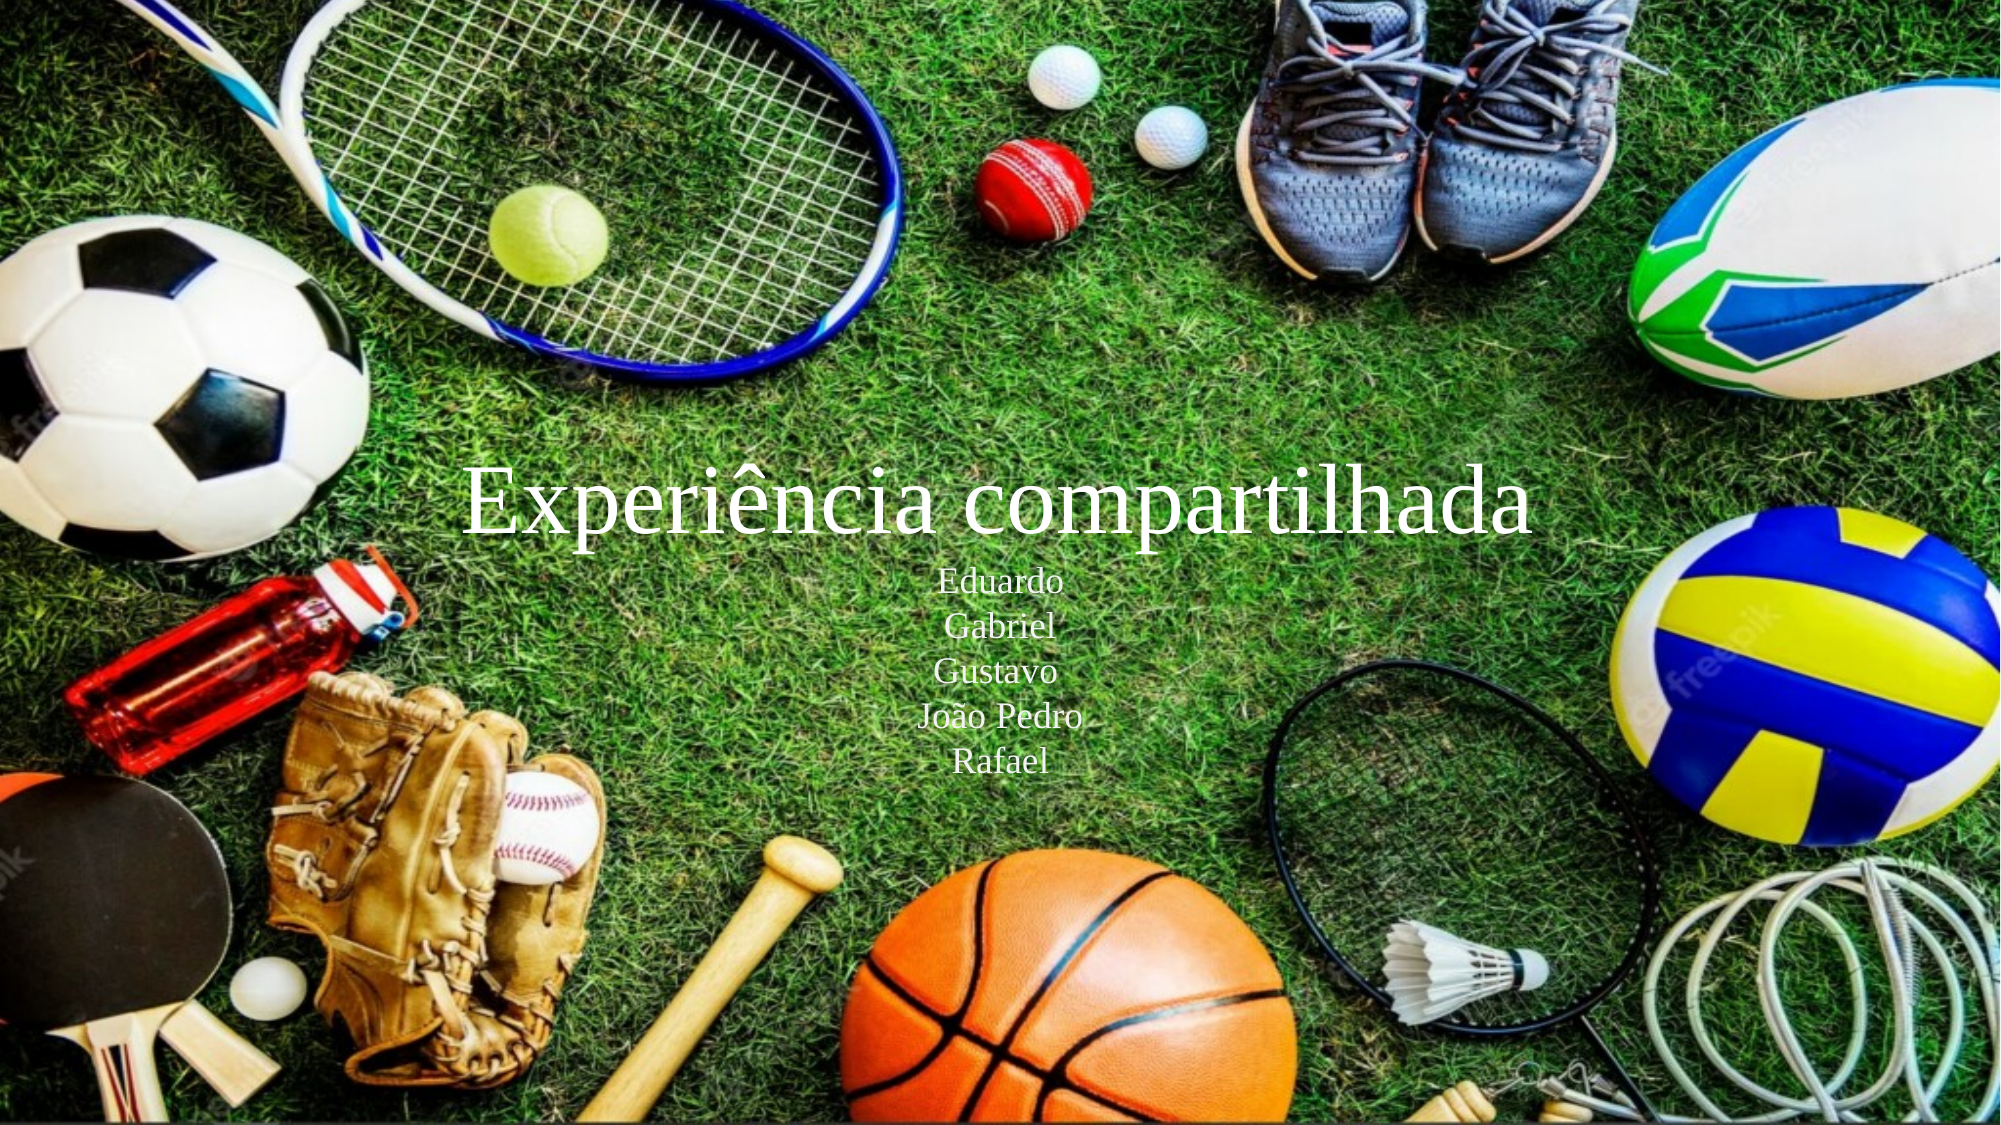

Experiência compartilhada
Eduardo
Gabriel
Gustavo
João Pedro
Rafael